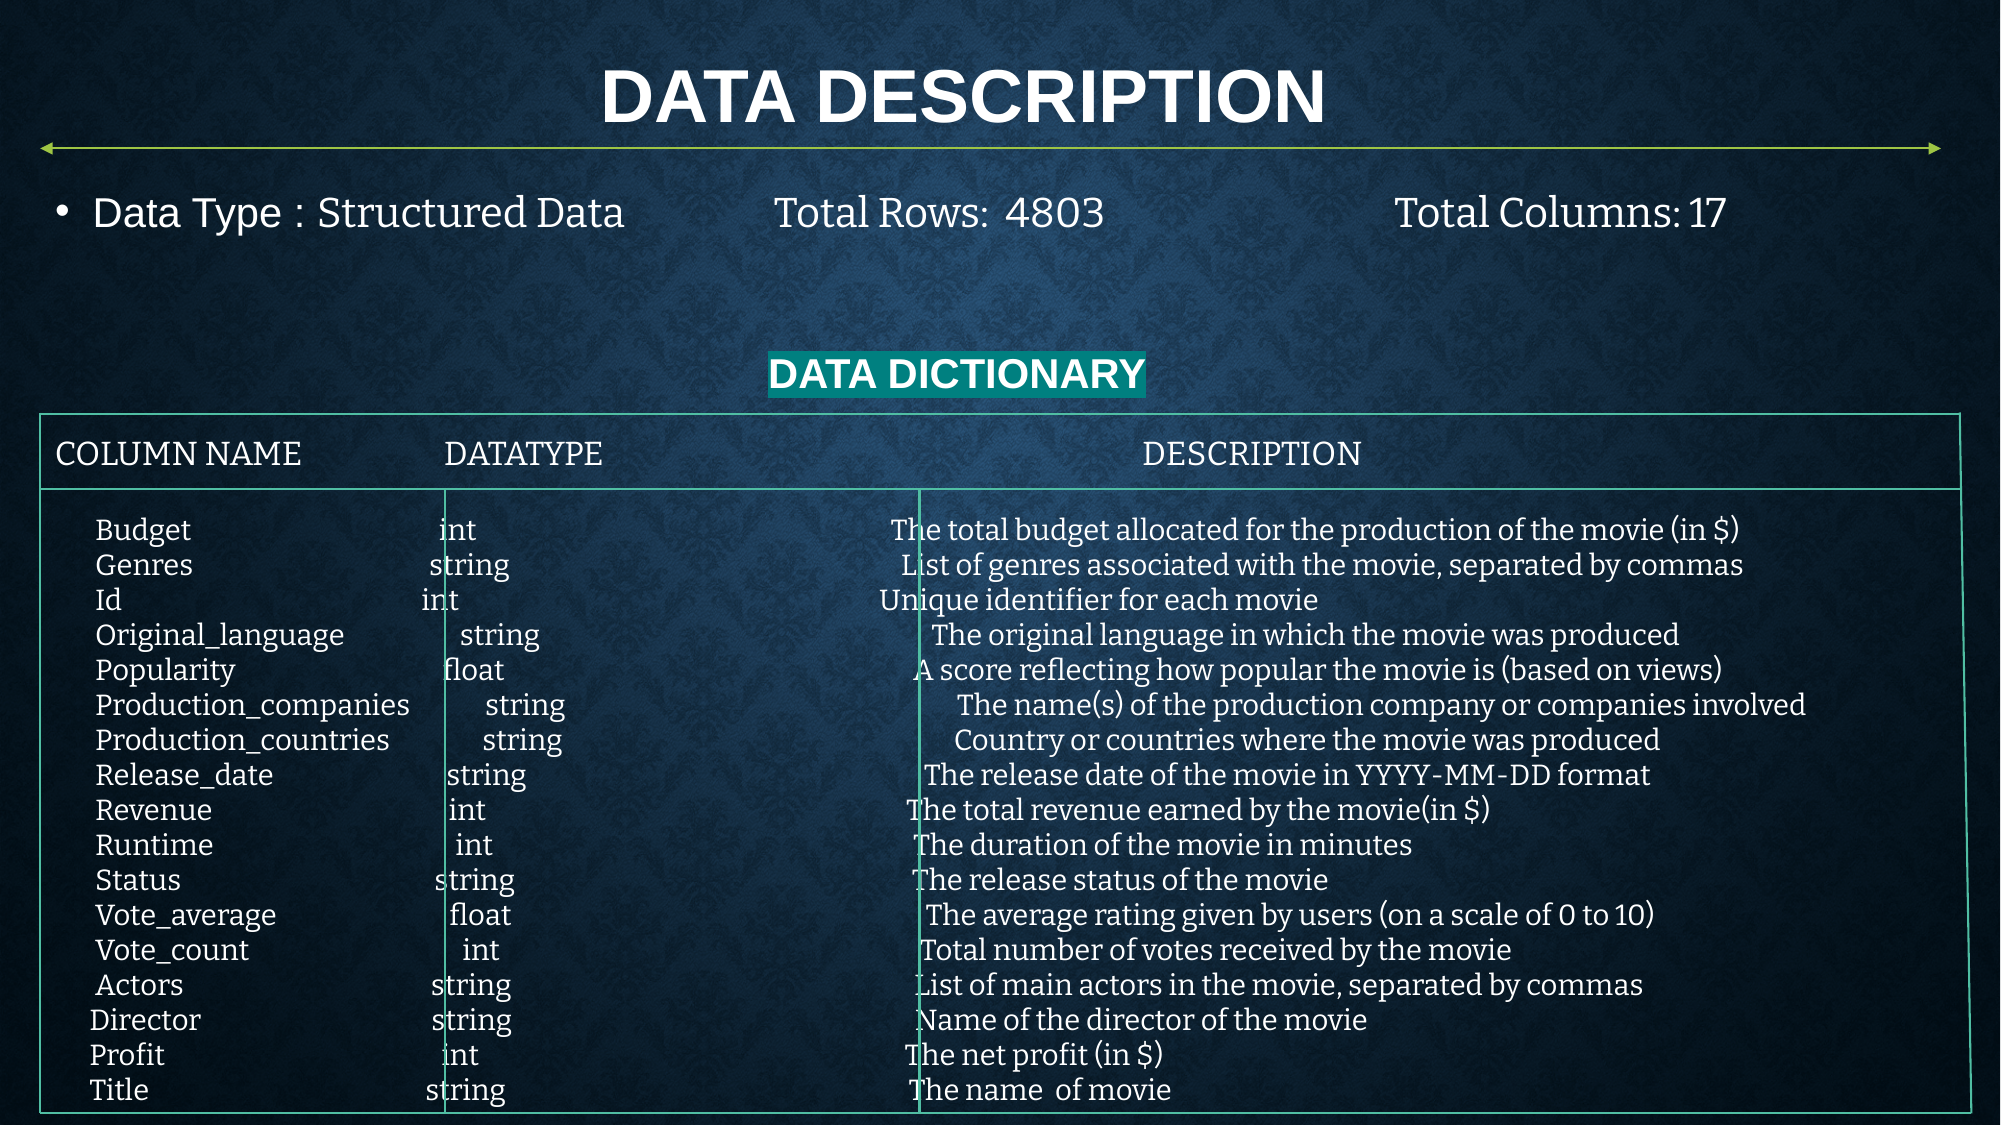

# Data Description
Data Type : Structured Data                  Total Rows:  4803                                   Total Columns: 17

                                                              DATA DICTIONARY

COLUMN NAME                     DATATYPE                                                                                DESCRIPTION

       Budget                                           int                                                                        The total budget allocated for the production of the movie (in $)
       Genres                                         string                                                                    List of genres associated with the movie, separated by commas
       Id                                                    int                                                                         Unique identifier for each movie
       Original_language                    string                                                                    The original language in which the movie was produced
       Popularity                                    float                                                                       A score reflecting how popular the movie is (based on views)
       Production_companies             string                                                                    The name(s) of the production company or companies involved
       Production_countries                string                                                                    Country or countries where the movie was produced
       Release_date                              string                                                                     The release date of the movie in YYYY-MM-DD format
       Revenue                                         int                                                                         The total revenue earned by the movie(in $)
       Runtime                                          int                                                                         The duration of the movie in minutes
       Status                                            string                                                                     The release status of the movie
       Vote_average                              float                                                                        The average rating given by users (on a scale of 0 to 10)
       Vote_count                                     int                                                                         Total number of votes received by the movie
       Actors                                           string                                                                      List of main actors in the movie, separated by commas
      Director                                        string                                                                      Name of the director of the movie
      Profit                                                int                                                                          The net profit (in $)
      Title                                                string                                                                      The name  of movie